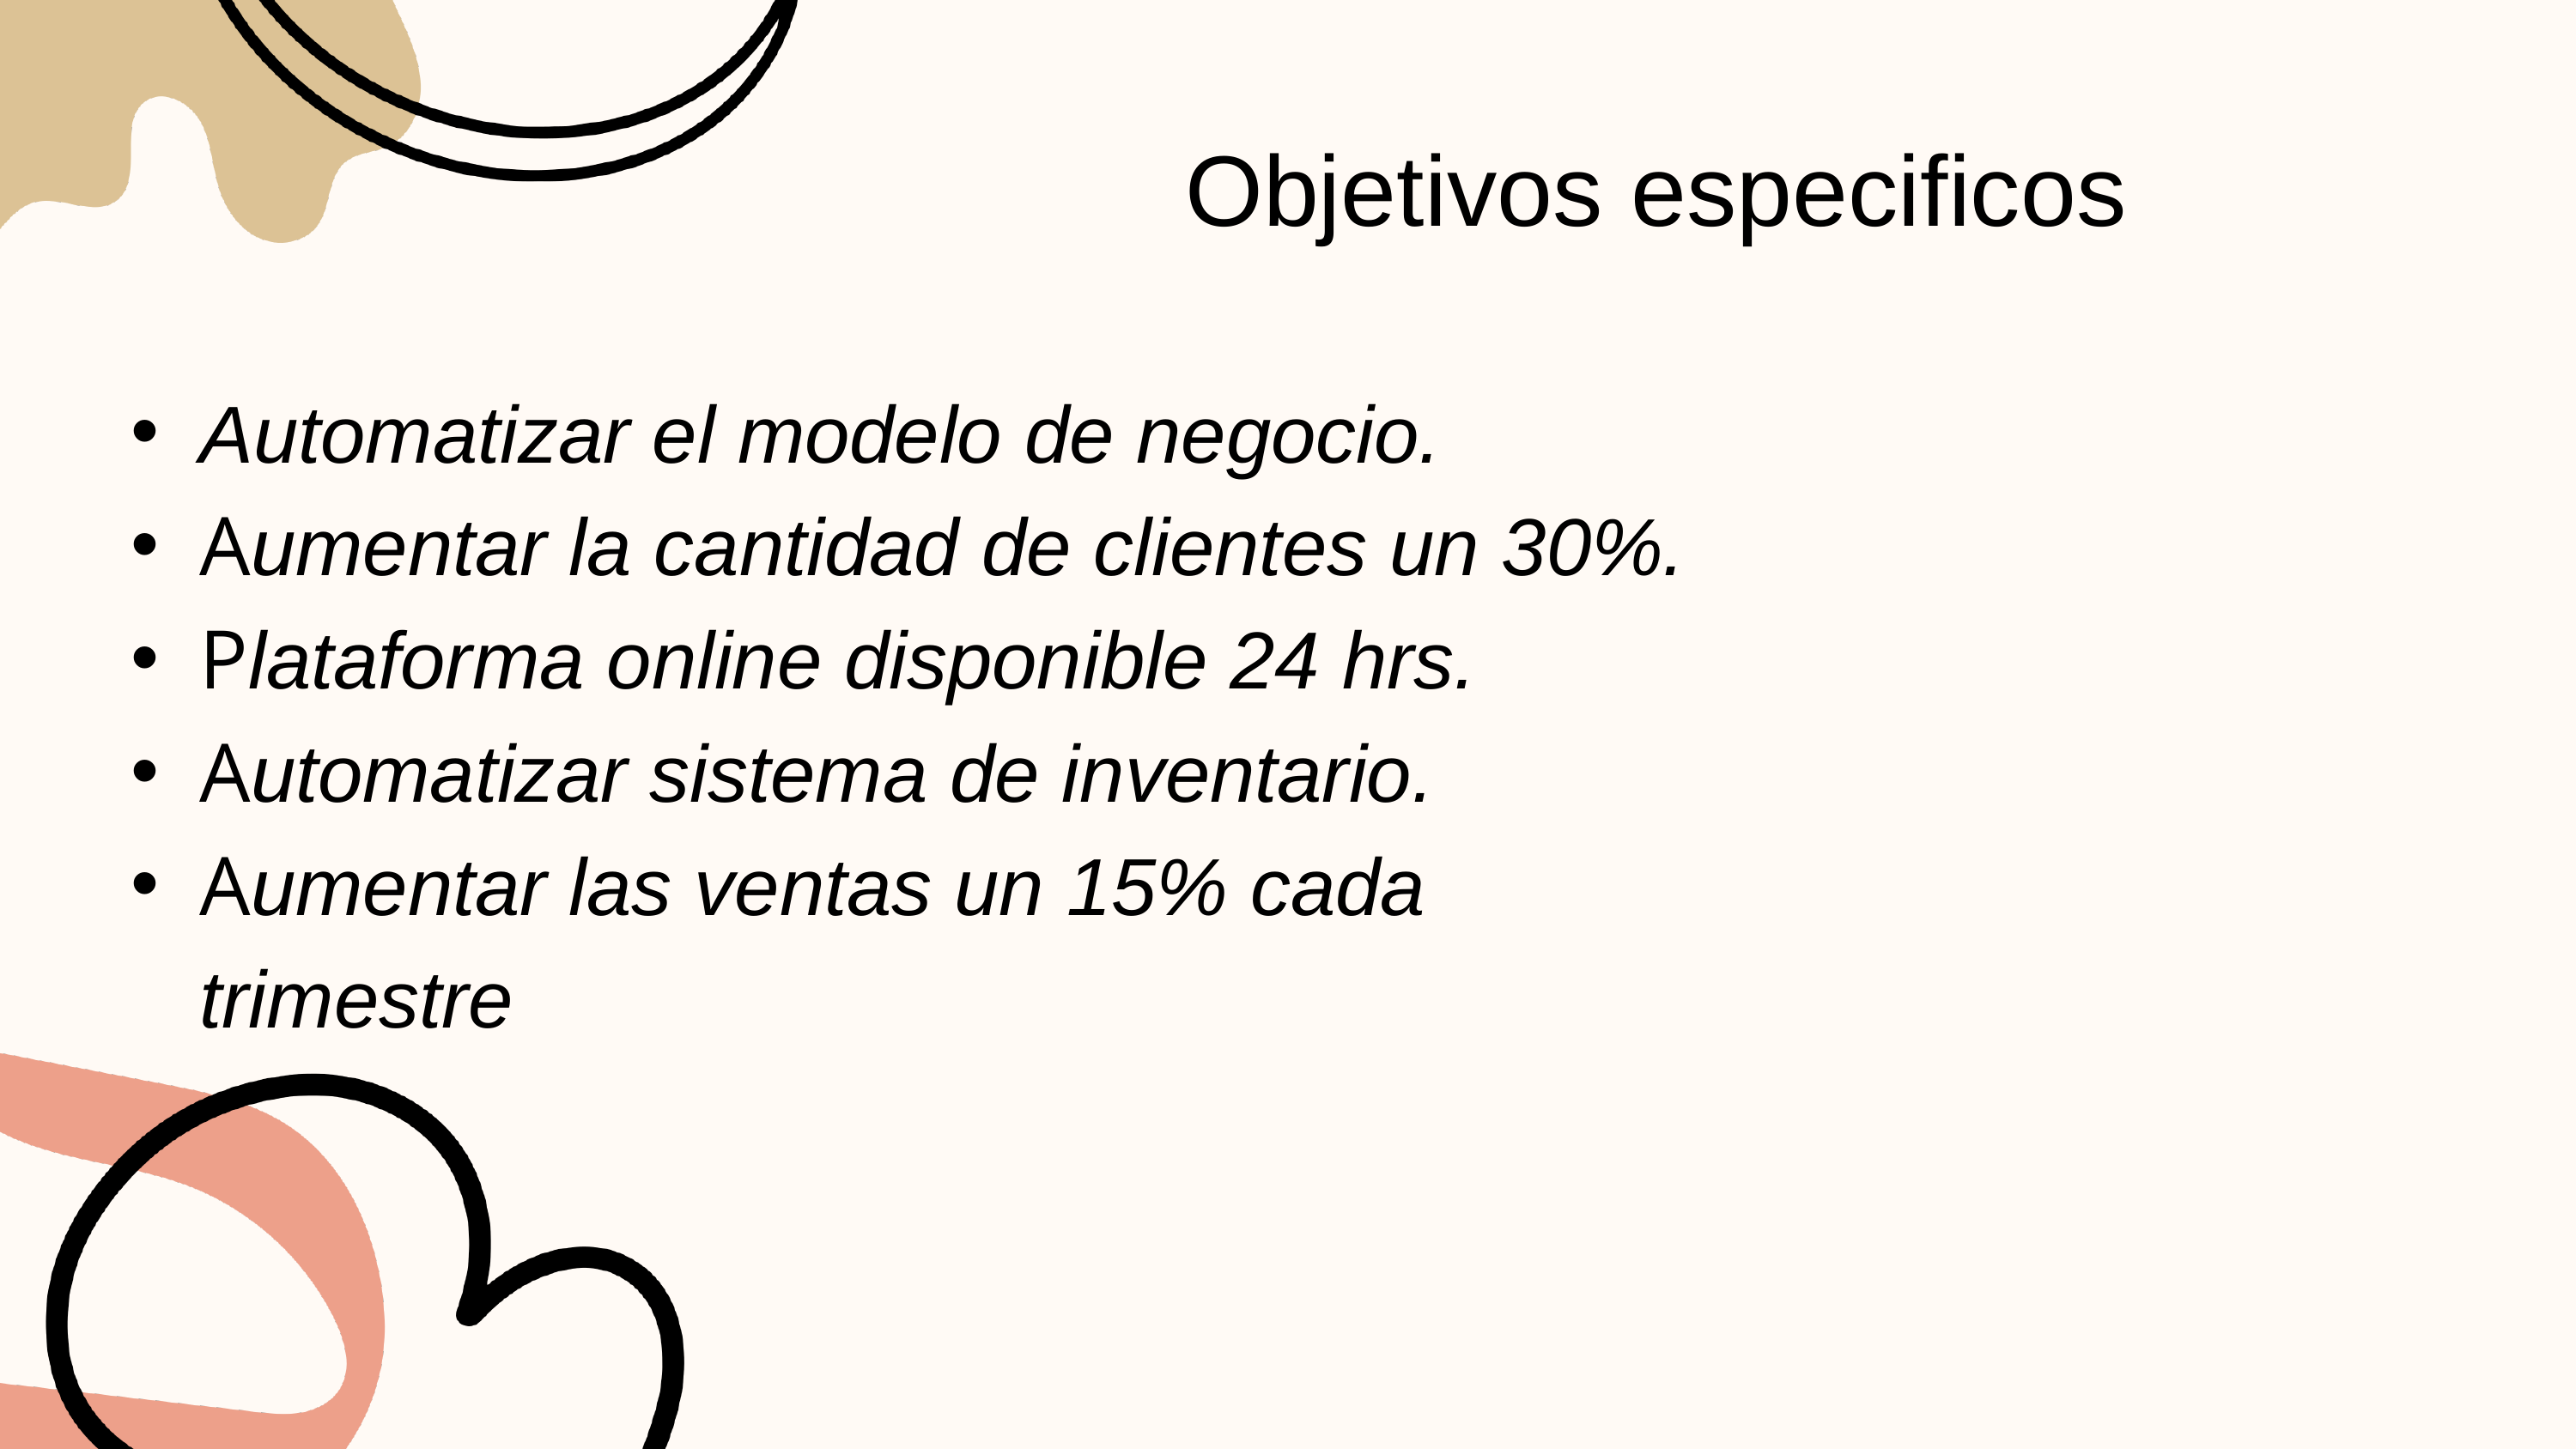

Objetivos especificos
Automatizar el modelo de negocio.
Aumentar la cantidad de clientes un 30%.
Plataforma online disponible 24 hrs.
Automatizar sistema de inventario.
Aumentar las ventas un 15% cada trimestre